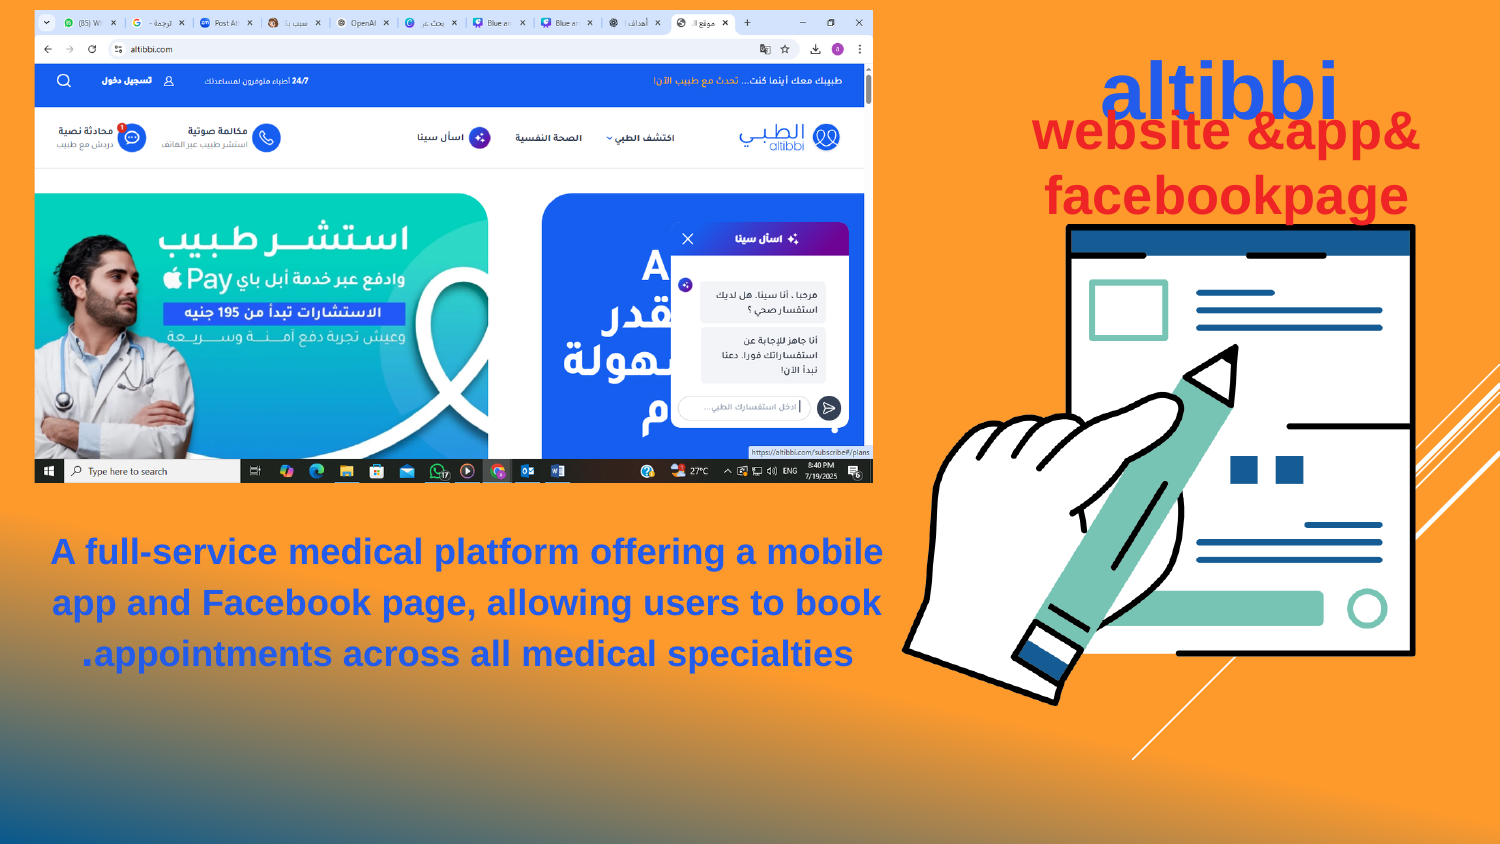

altibbi
website &app& facebookpage

A full-service medical platform offering a mobile app and Facebook page, allowing users to book appointments across all medical specialties.